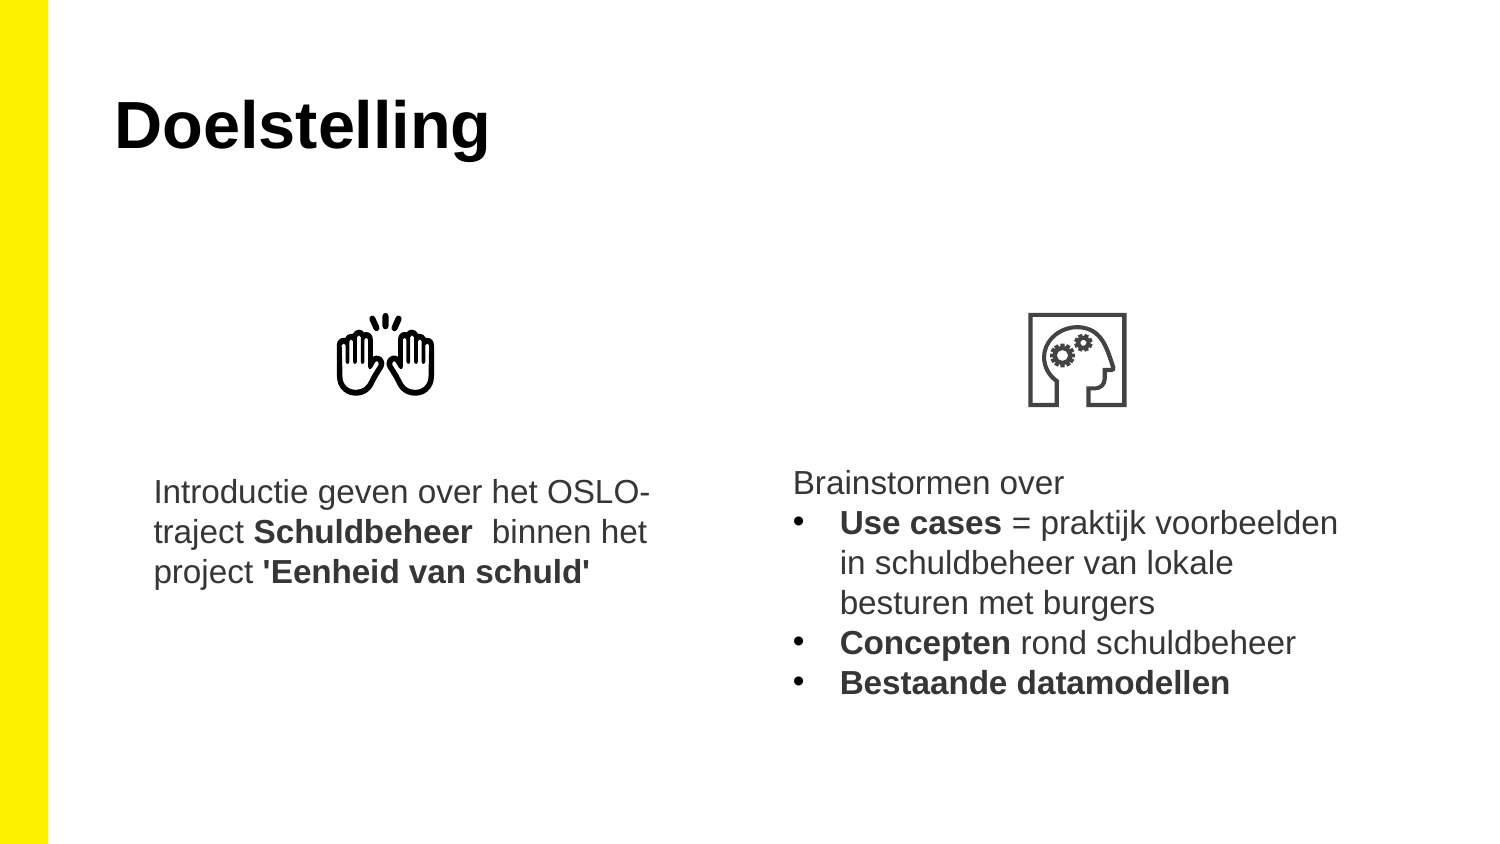

Doelstelling

Introductie geven over het OSLO- traject Schuldbeheer  binnen het project 'Eenheid van schuld'
Brainstormen over
Use cases = praktijk voorbeelden in schuldbeheer van lokale besturen met burgers
Concepten rond schuldbeheer
Bestaande datamodellen